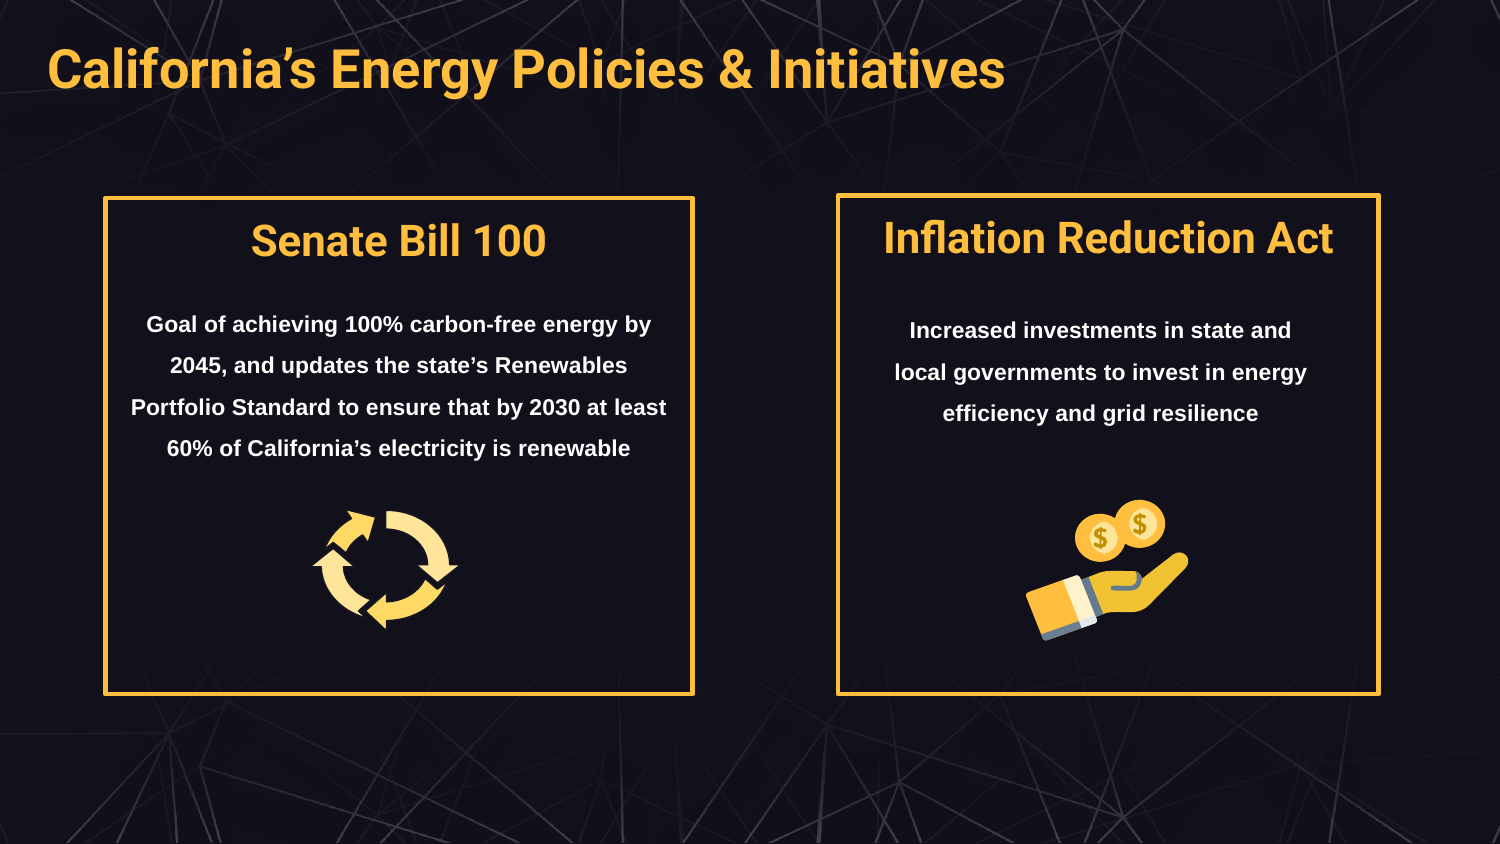

California’s Energy Policies & Initiatives
Inflation Reduction Act
Senate Bill 100
Goal of achieving 100% carbon-free energy by 2045, and updates the state’s Renewables Portfolio Standard to ensure that by 2030 at least 60% of California’s electricity is renewable
Increased investments in state and local governments to invest in energy efficiency and grid resilience